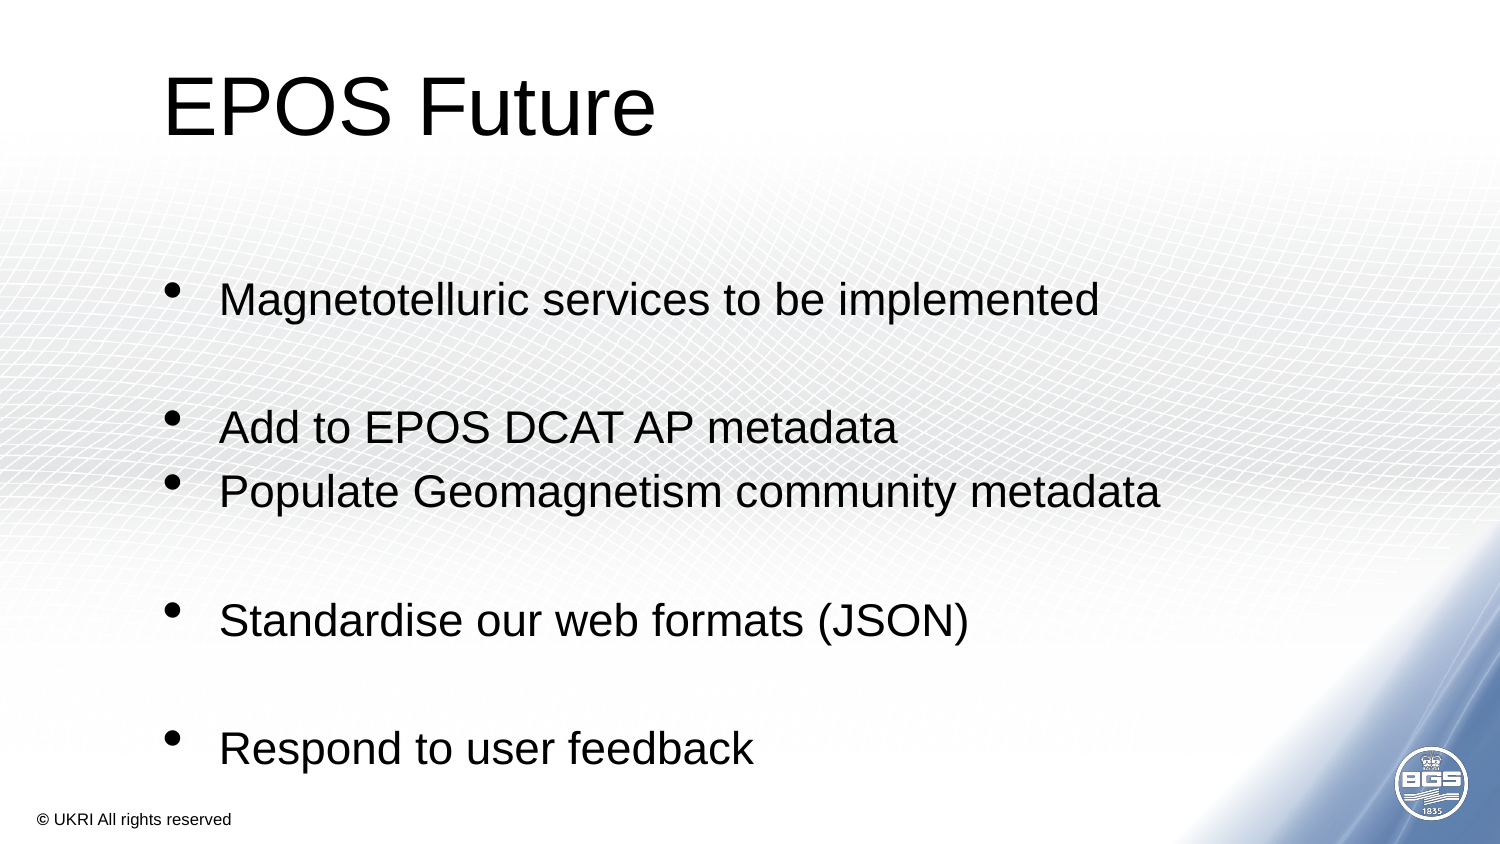

# EPOS Future
Magnetotelluric services to be implemented

Add to EPOS DCAT AP metadata
Populate Geomagnetism community metadata

Standardise our web formats (JSON)

Respond to user feedback